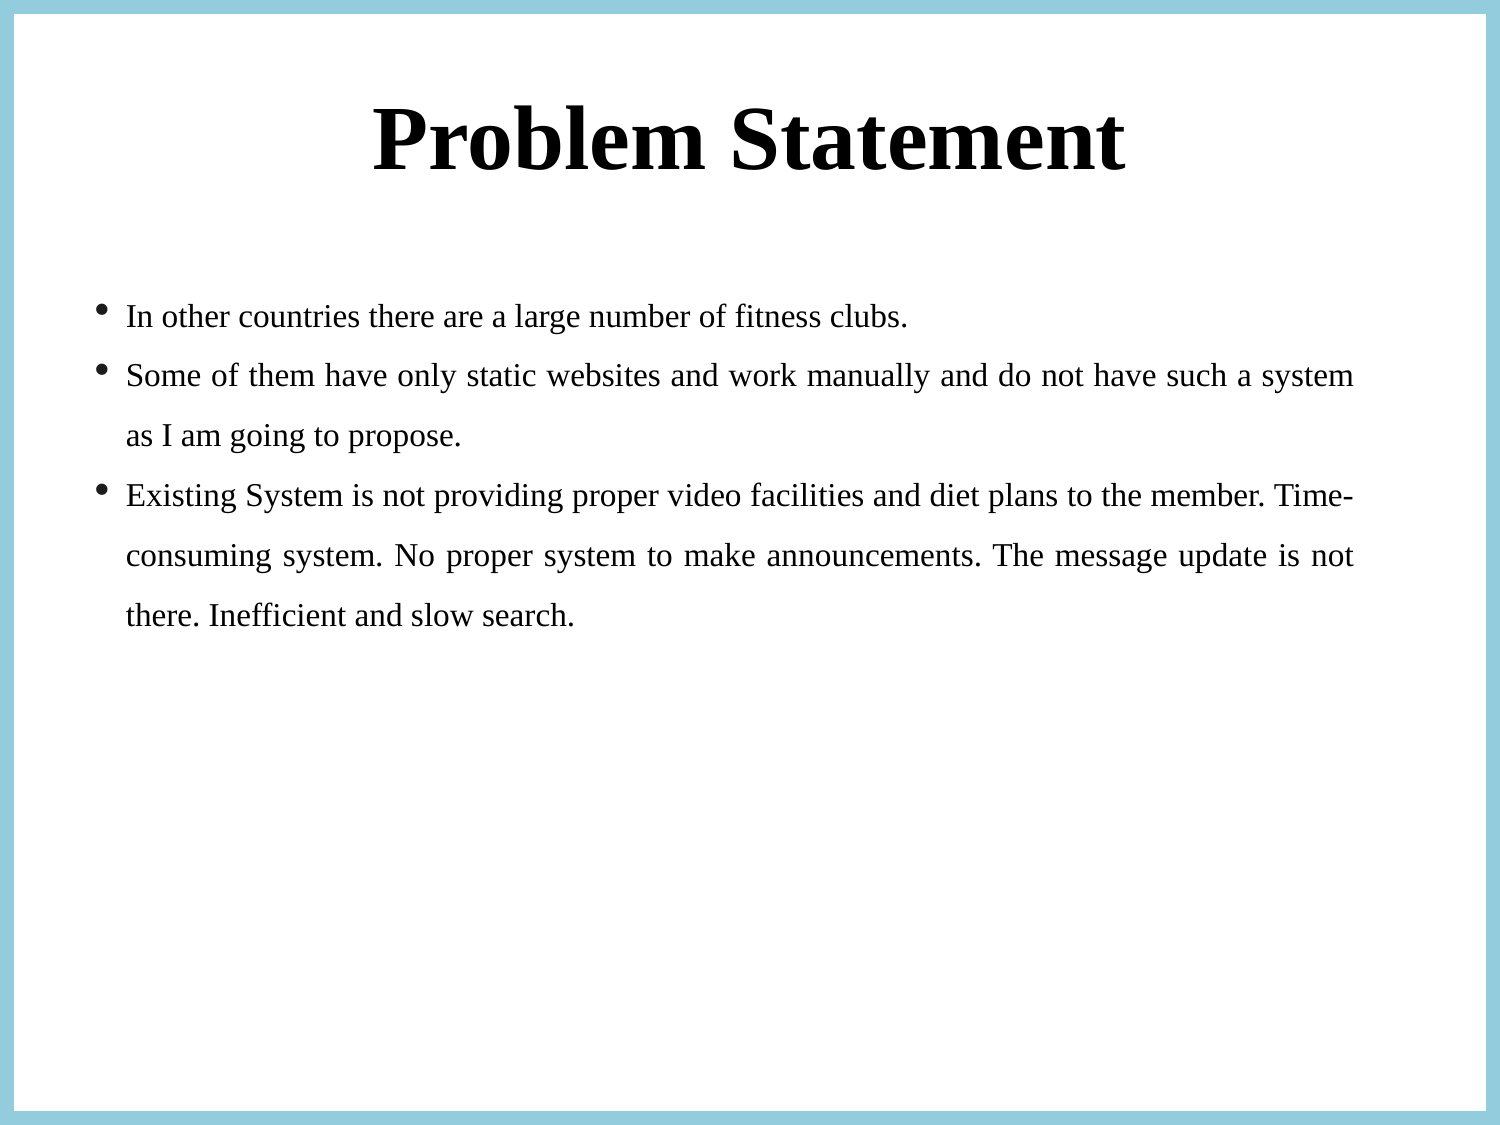

Problem Statement
In other countries there are a large number of fitness clubs.
Some of them have only static websites and work manually and do not have such a system as I am going to propose.
Existing System is not providing proper video facilities and diet plans to the member. Time-consuming system. No proper system to make announcements. The message update is not there. Inefficient and slow search.